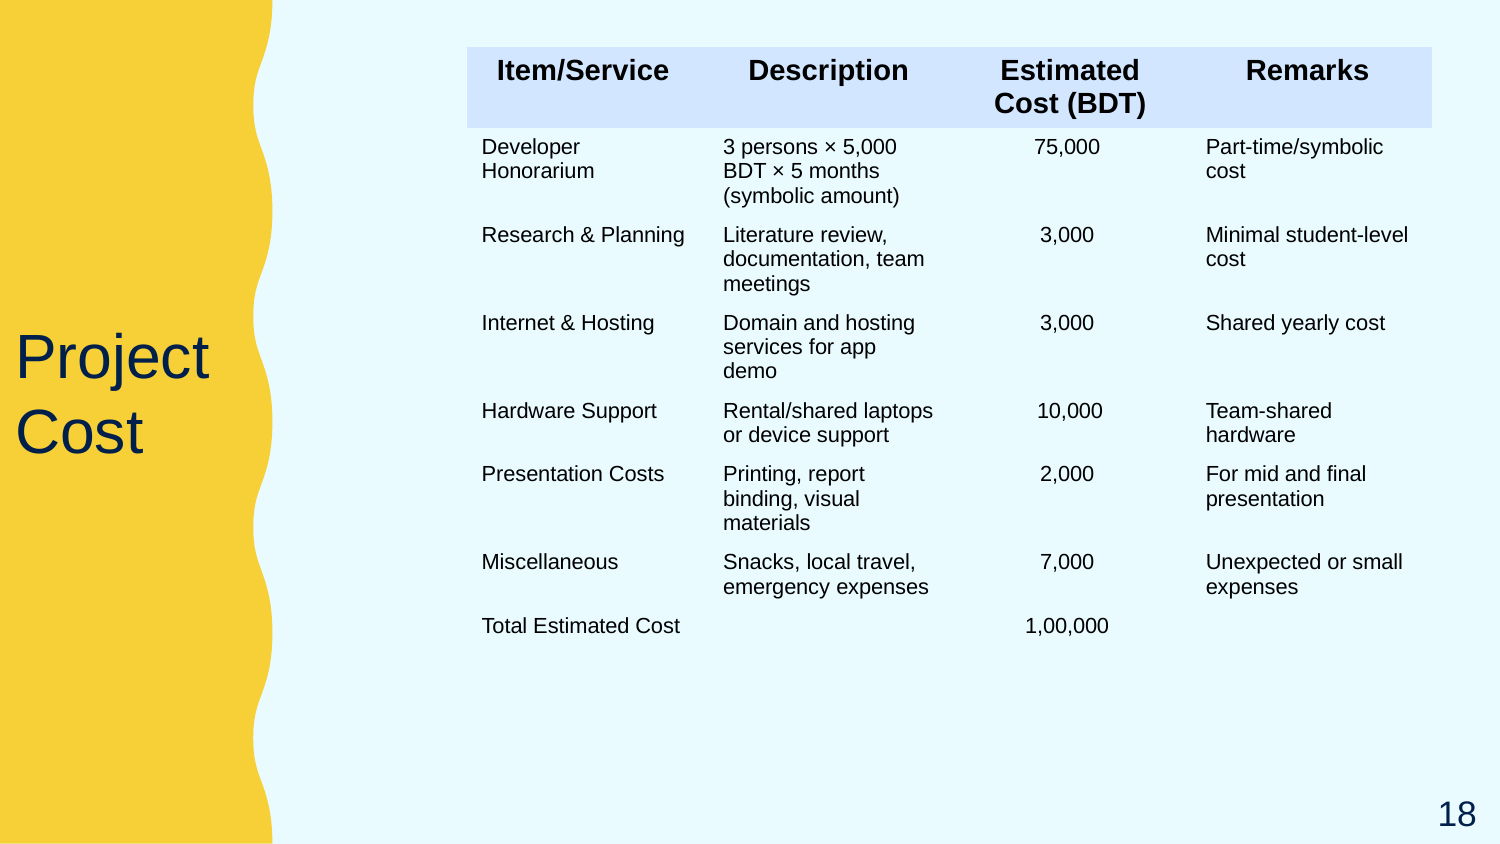

| Item/Service | Description | Estimated Cost (BDT) | Remarks |
| --- | --- | --- | --- |
| Developer Honorarium | 3 persons × 5,000 BDT × 5 months (symbolic amount) | 75,000 | Part-time/symbolic cost |
| Research & Planning | Literature review, documentation, team meetings | 3,000 | Minimal student-level cost |
| Internet & Hosting | Domain and hosting services for app demo | 3,000 | Shared yearly cost |
| Hardware Support | Rental/shared laptops or device support | 10,000 | Team-shared hardware |
| Presentation Costs | Printing, report binding, visual materials | 2,000 | For mid and final presentation |
| Miscellaneous | Snacks, local travel, emergency expenses | 7,000 | Unexpected or small expenses |
| Total Estimated Cost |  | 1,00,000 |  |

Project
Cost
18